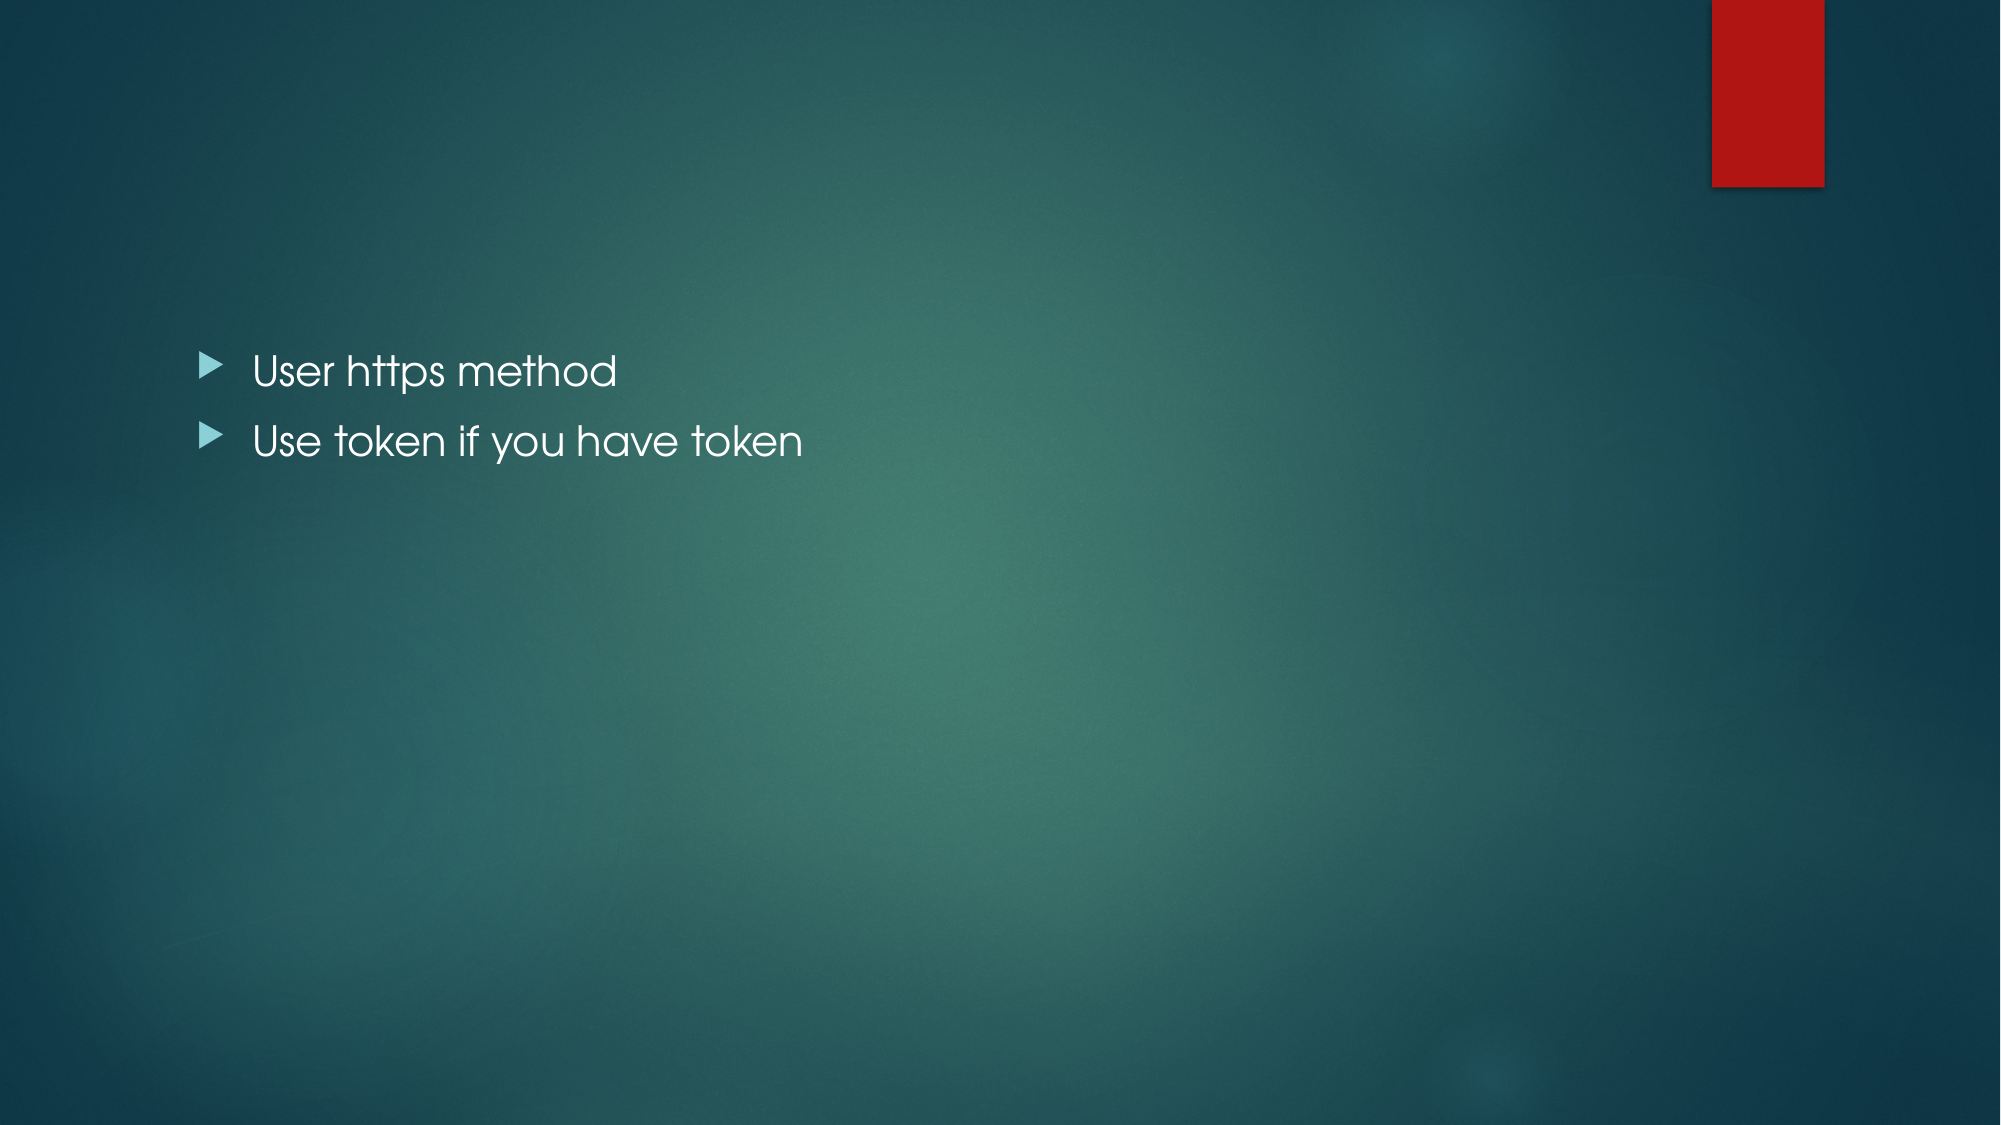

#
User https method
Use token if you have token